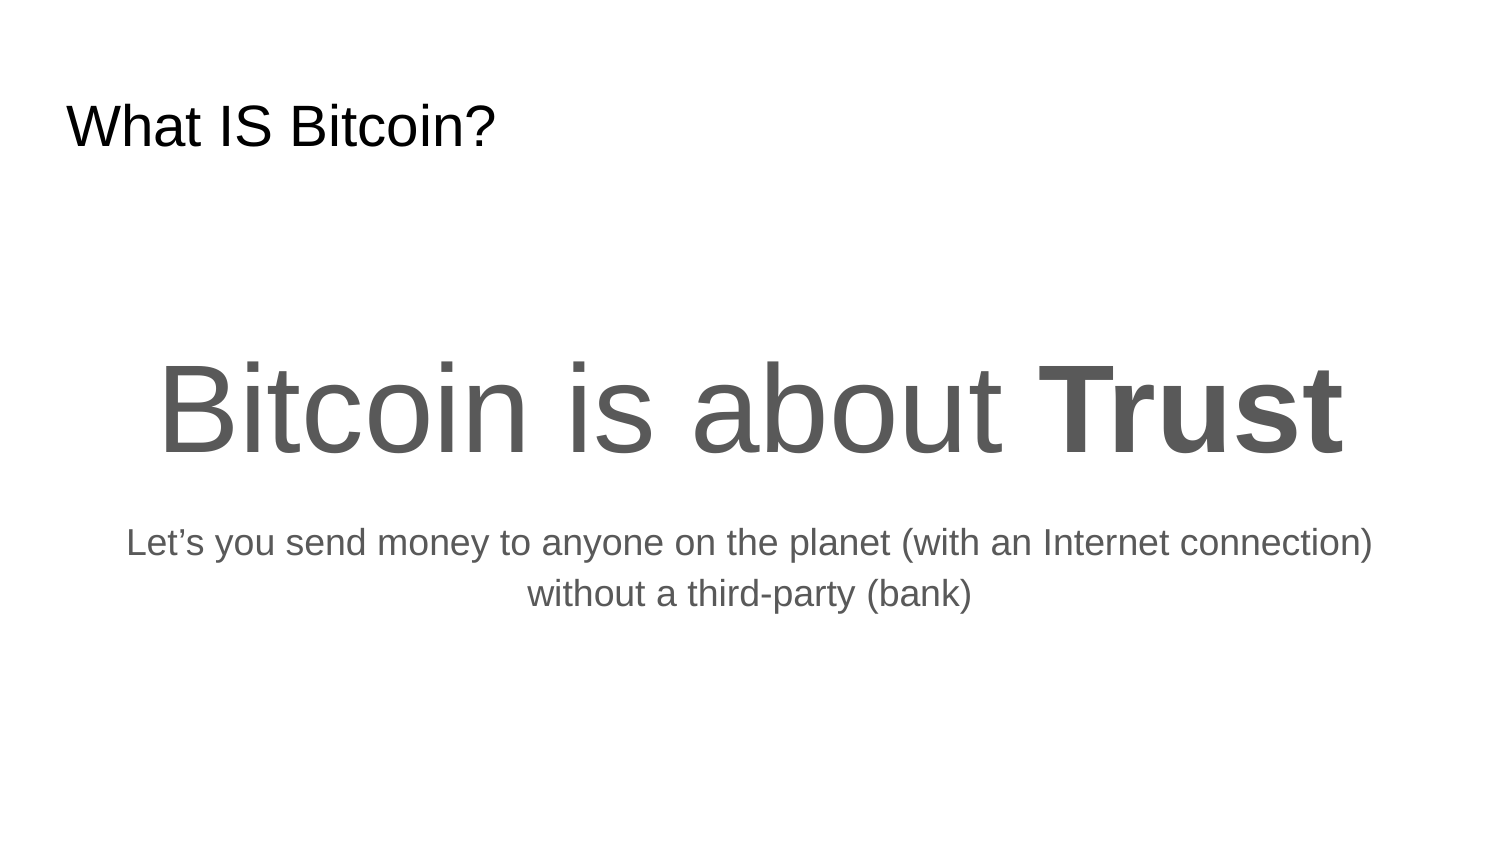

# What IS Bitcoin?

Bitcoin is about Trust
Let’s you send money to anyone on the planet (with an Internet connection) without a third-party (bank)